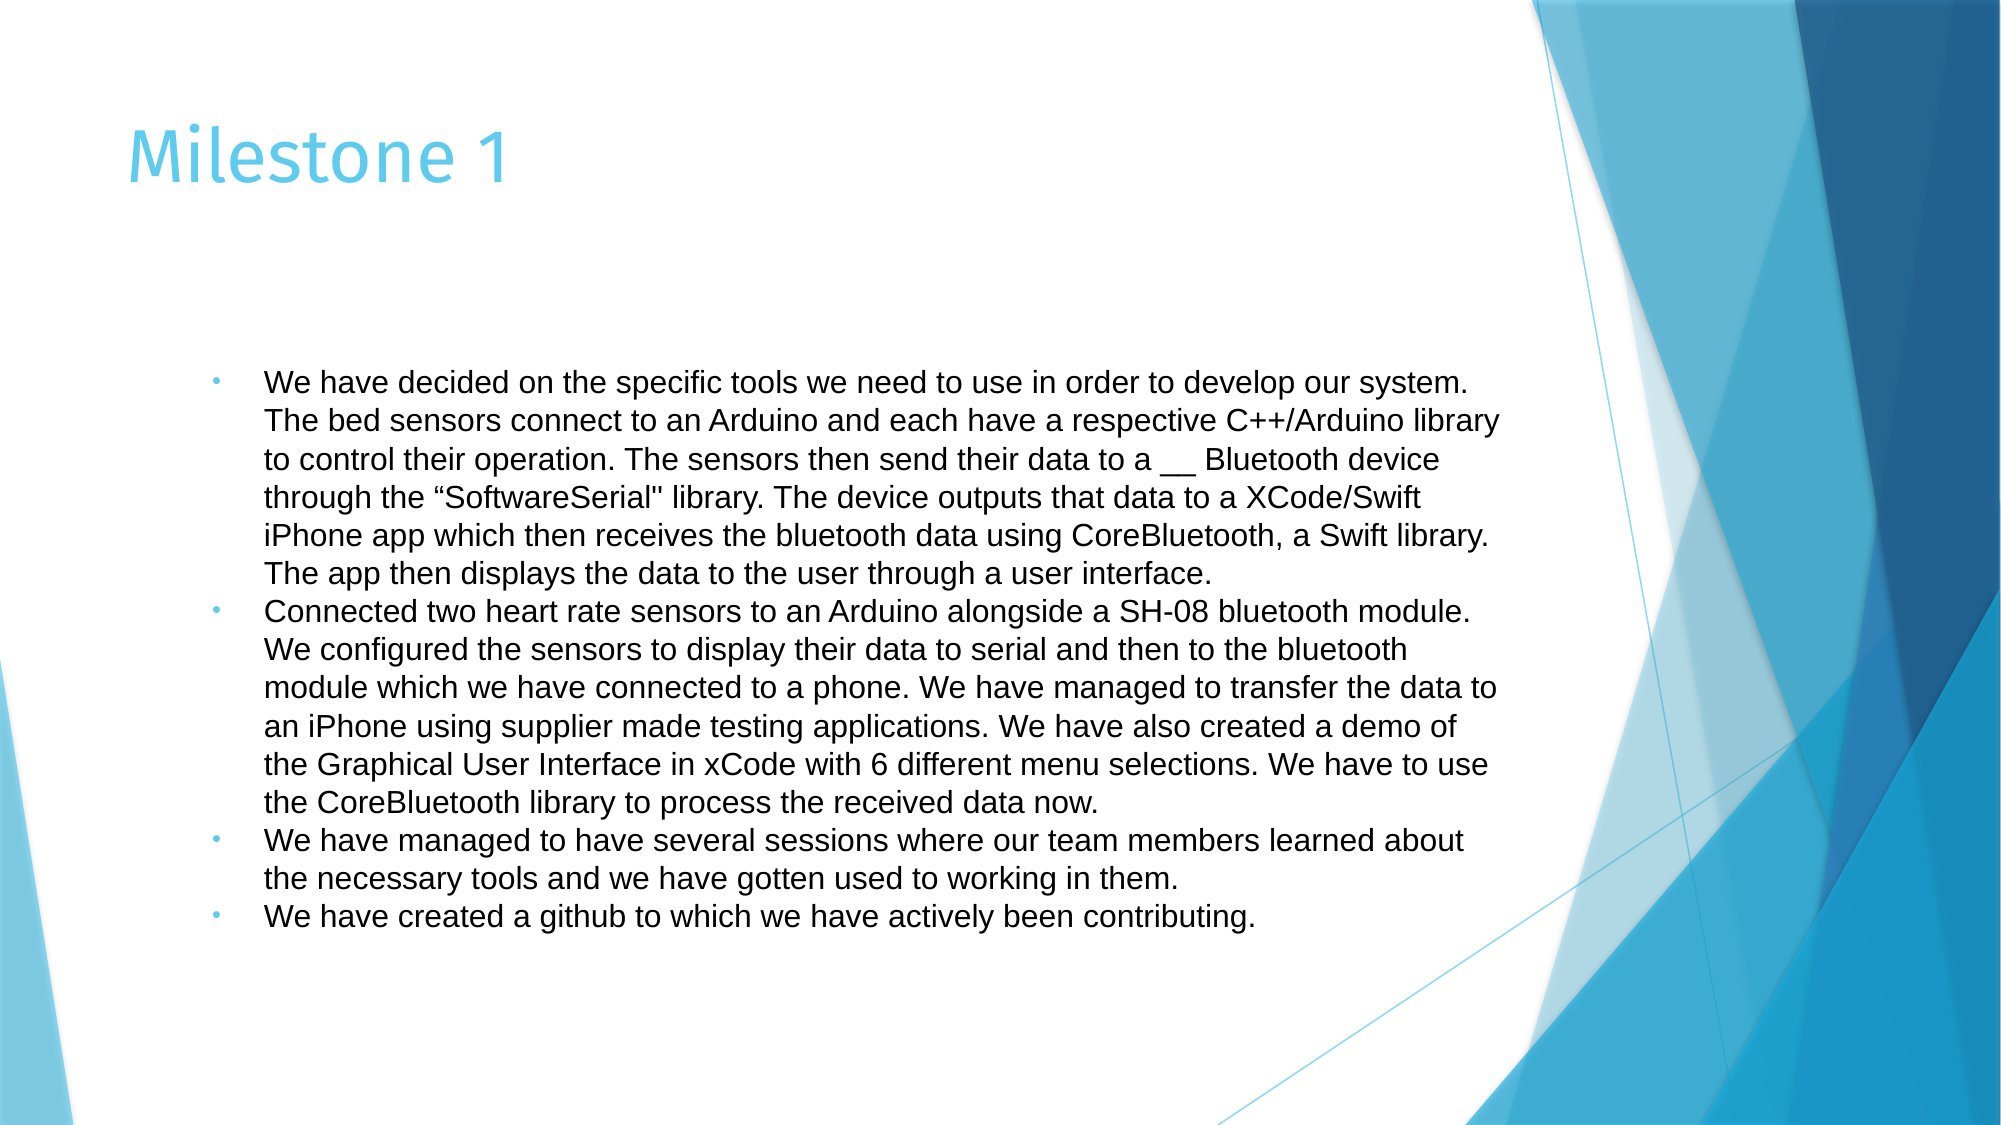

# Milestone 1
We have decided on the specific tools we need to use in order to develop our system. The bed sensors connect to an Arduino and each have a respective C++/Arduino library to control their operation. The sensors then send their data to a __ Bluetooth device through the “SoftwareSerial'' library. The device outputs that data to a XCode/Swift iPhone app which then receives the bluetooth data using CoreBluetooth, a Swift library. The app then displays the data to the user through a user interface.
Connected two heart rate sensors to an Arduino alongside a SH-08 bluetooth module. We configured the sensors to display their data to serial and then to the bluetooth module which we have connected to a phone. We have managed to transfer the data to an iPhone using supplier made testing applications. We have also created a demo of the Graphical User Interface in xCode with 6 different menu selections. We have to use the CoreBluetooth library to process the received data now.
We have managed to have several sessions where our team members learned about the necessary tools and we have gotten used to working in them.
We have created a github to which we have actively been contributing.